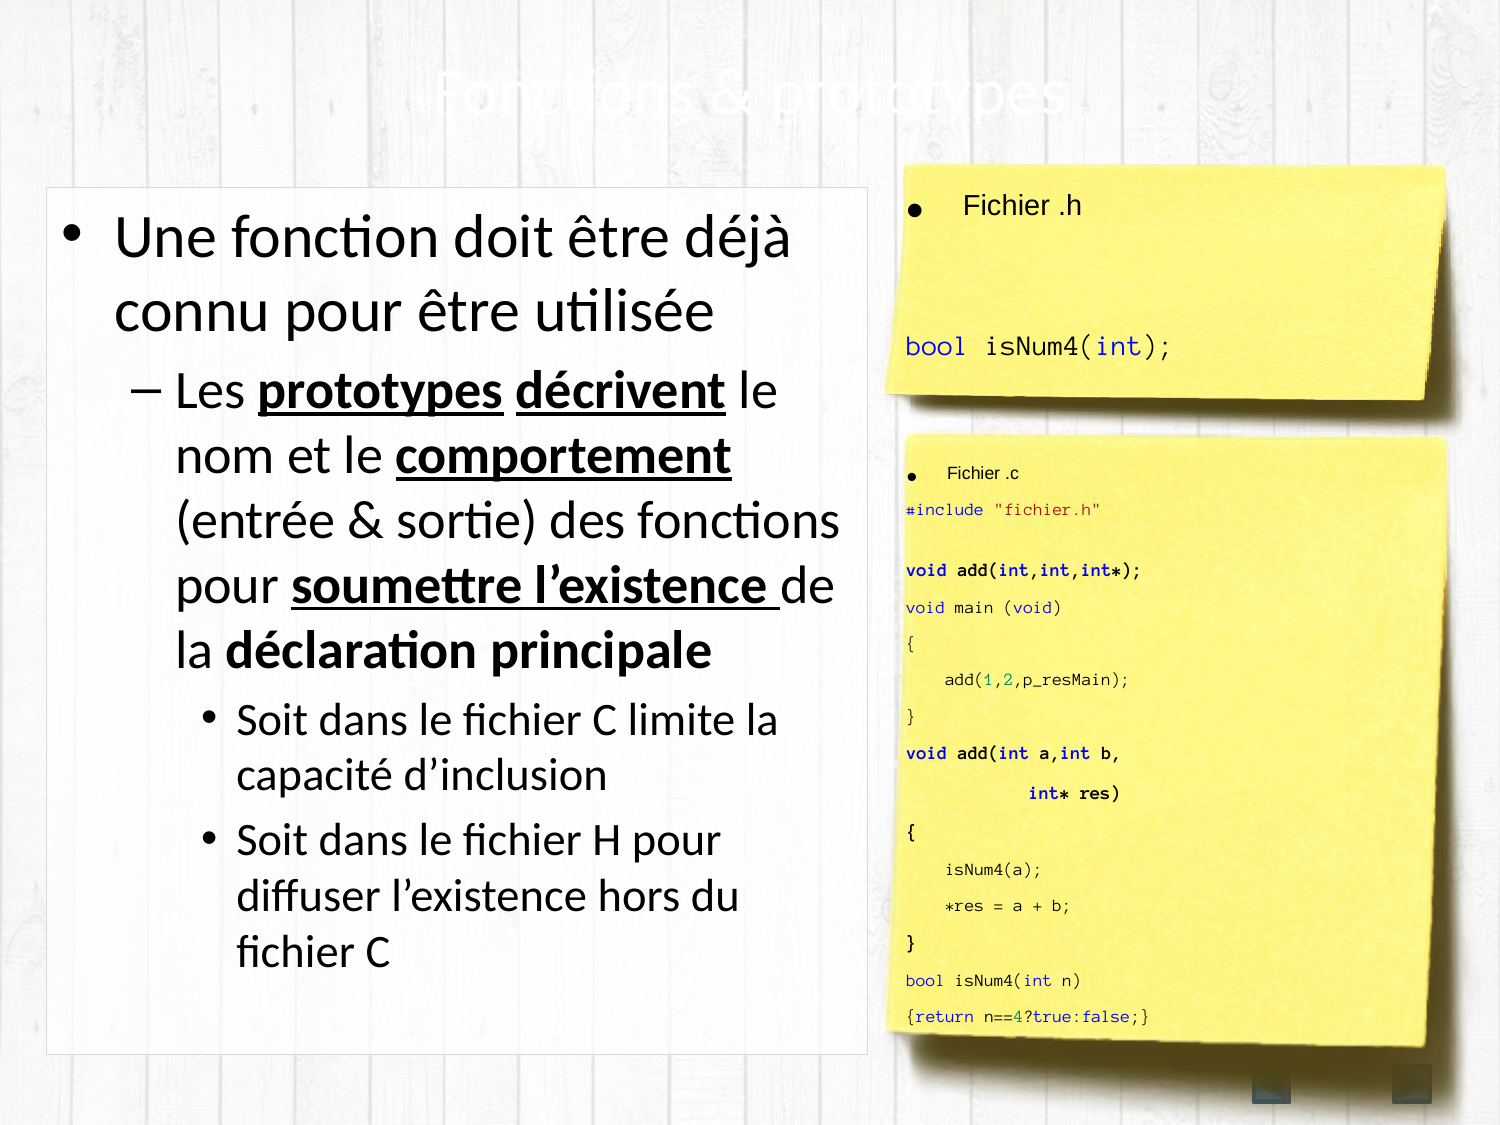

# Fonctions & prototypes
Fichier .h

bool isNum4(int);
Une fonction doit être déjà connu pour être utilisée
Les prototypes décrivent le nom et le comportement (entrée & sortie) des fonctions pour soumettre l’existence de la déclaration principale
Soit dans le fichier C limite la capacité d’inclusion
Soit dans le fichier H pour diffuser l’existence hors du fichier C
Fichier .c
#include "fichier.h"
void add(int,int,int*);
void main (void)
{
    add(1,2,p_resMain);
}
void add(int a,int b,
	   int* res)
{
    isNum4(a);
    *res = a + b;
}
bool isNum4(int n)
{return n==4?true:false;}